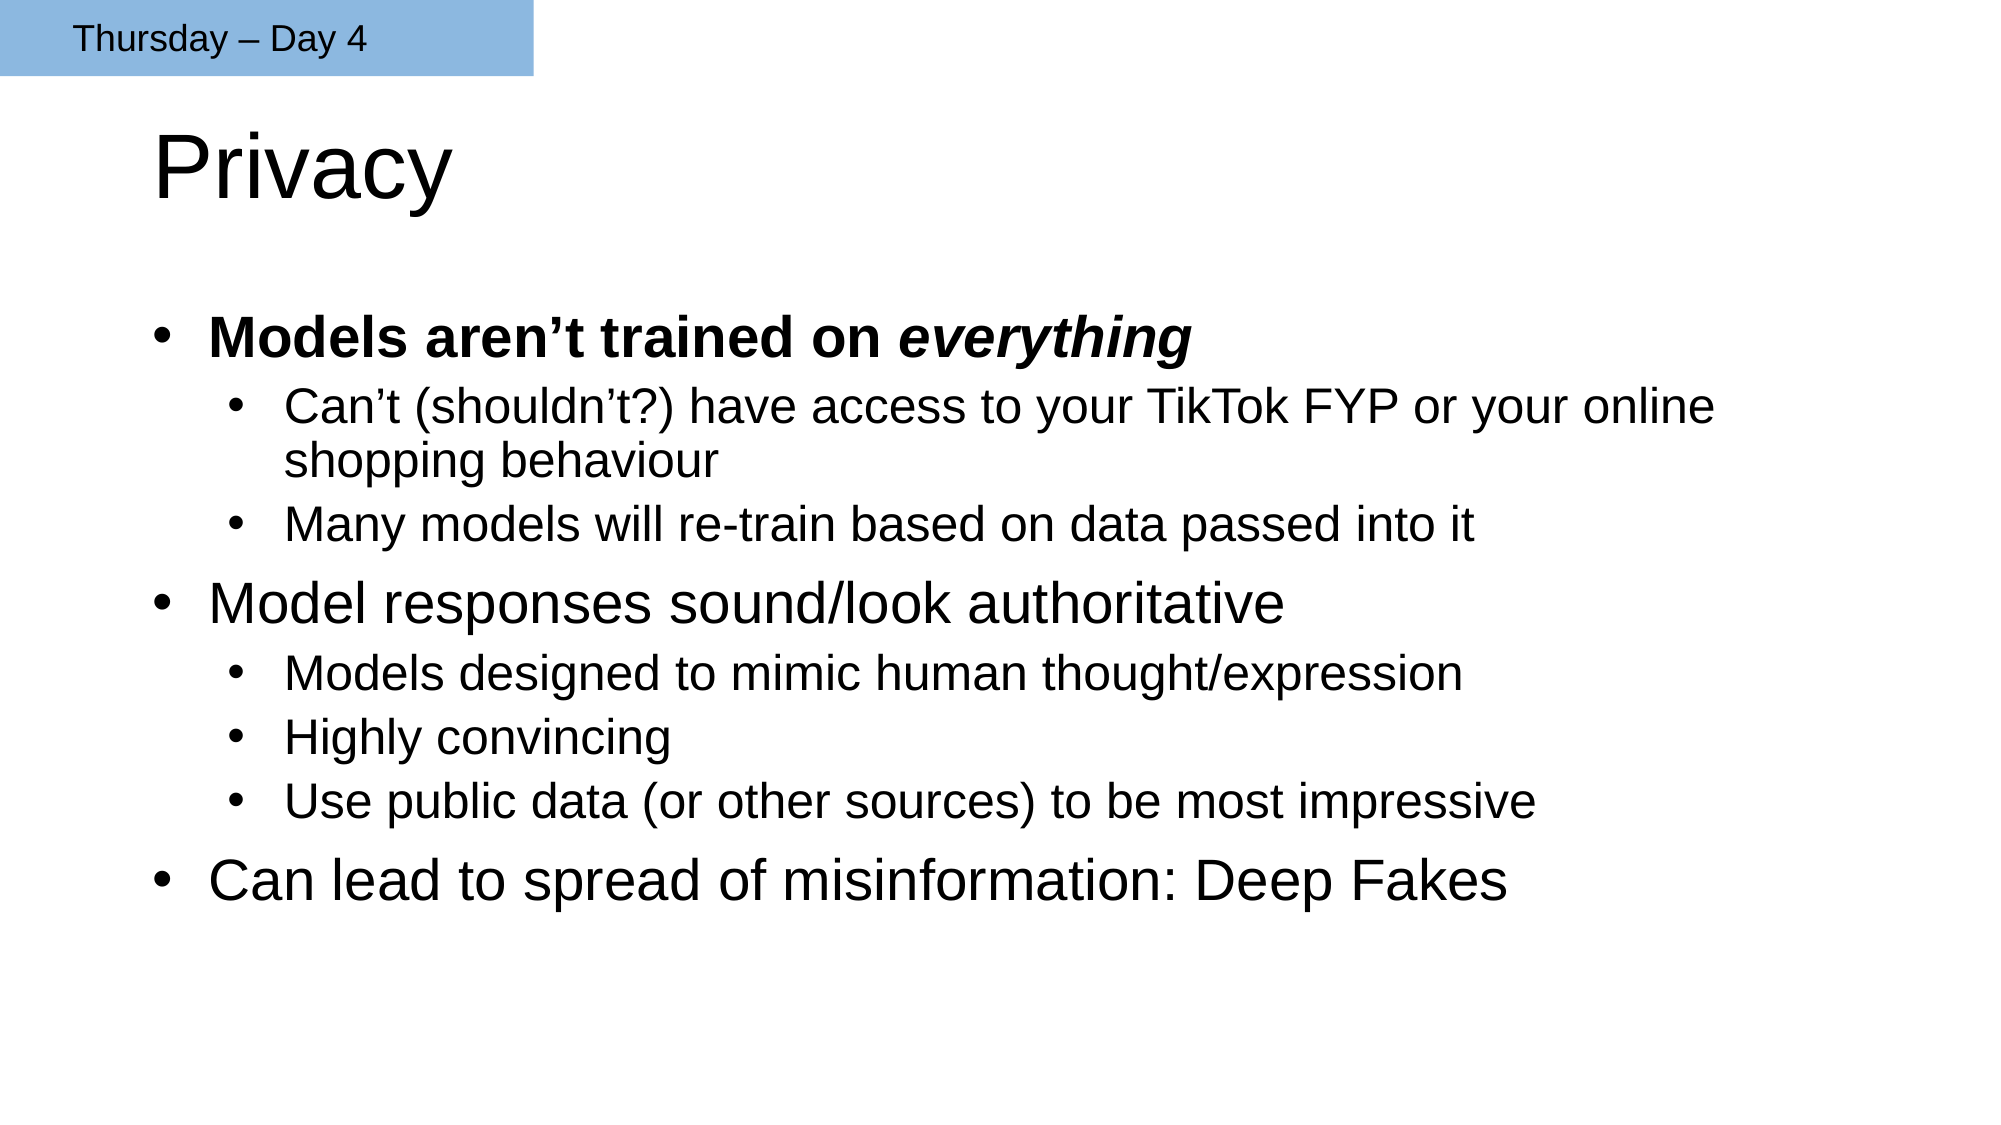

Thursday – Day 4
# Privacy
Models aren’t trained on everything
Can’t (shouldn’t?) have access to your TikTok FYP or your online shopping behaviour
Many models will re-train based on data passed into it
Model responses sound/look authoritative
Models designed to mimic human thought/expression
Highly convincing
Use public data (or other sources) to be most impressive
Can lead to spread of misinformation: Deep Fakes